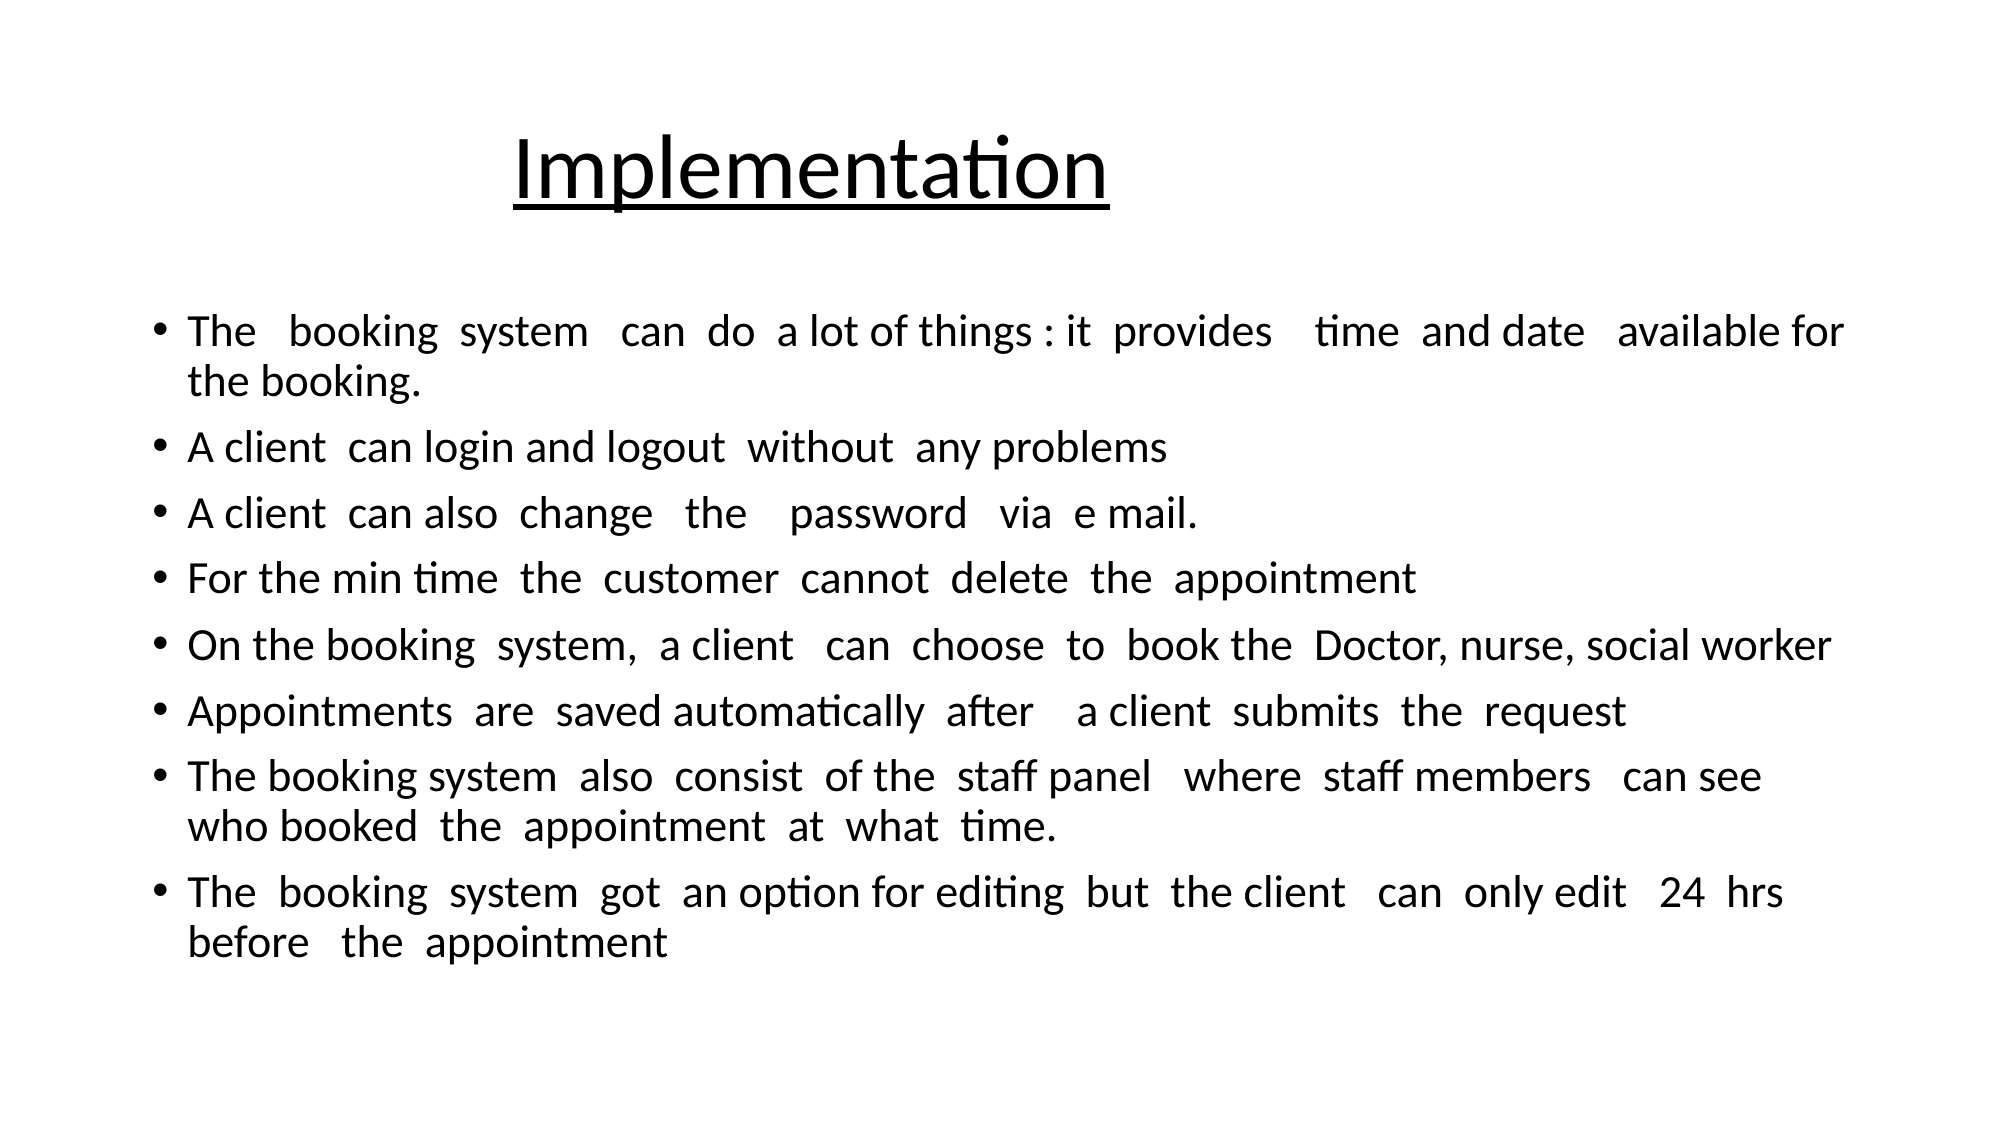

# Implementation
The   booking  system   can  do  a lot of things : it  provides    time  and date   available for the booking.
A client  can login and logout  without  any problems
A client  can also  change   the    password   via  e mail.
For the min time  the  customer  cannot  delete  the  appointment
On the booking  system,  a client   can  choose  to  book the  Doctor, nurse, social worker
Appointments  are  saved automatically  after    a client  submits  the  request
The booking system  also  consist  of the  staff panel   where  staff members   can see  who booked  the  appointment  at  what  time.
The  booking  system  got  an option for editing  but  the client   can  only edit   24  hrs   before   the  appointment